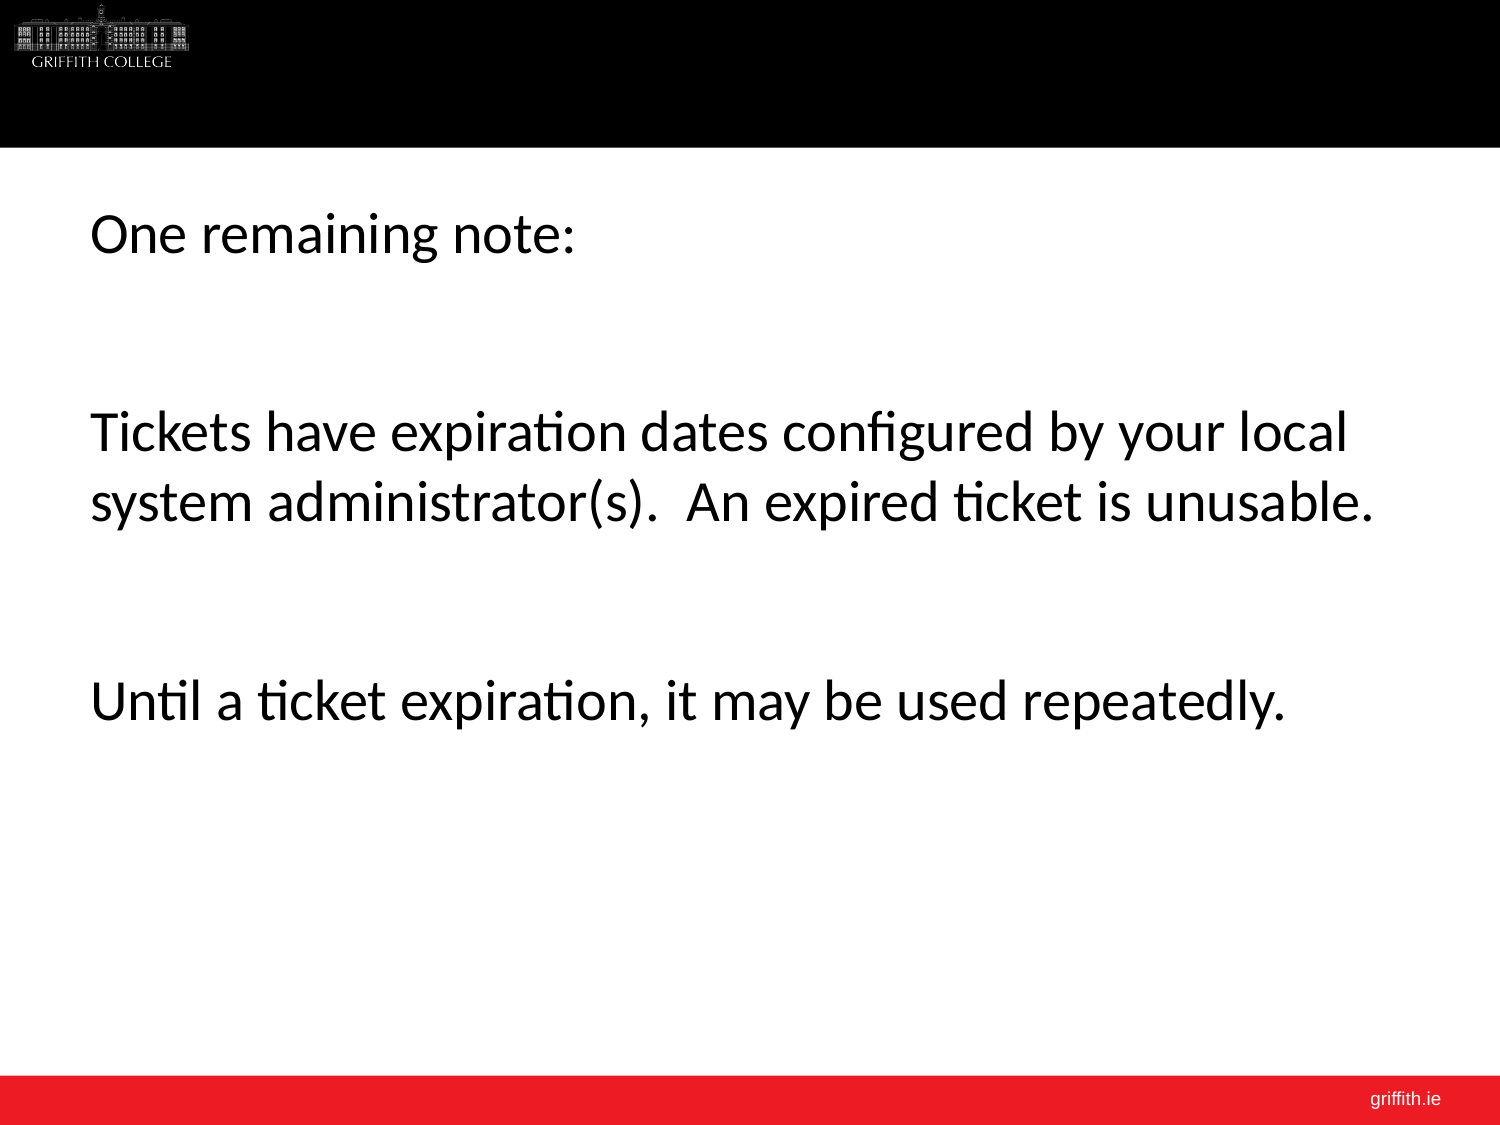

One remaining note:

Tickets have expiration dates configured by your local system administrator(s).  An expired ticket is unusable.

Until a ticket expiration, it may be used repeatedly.